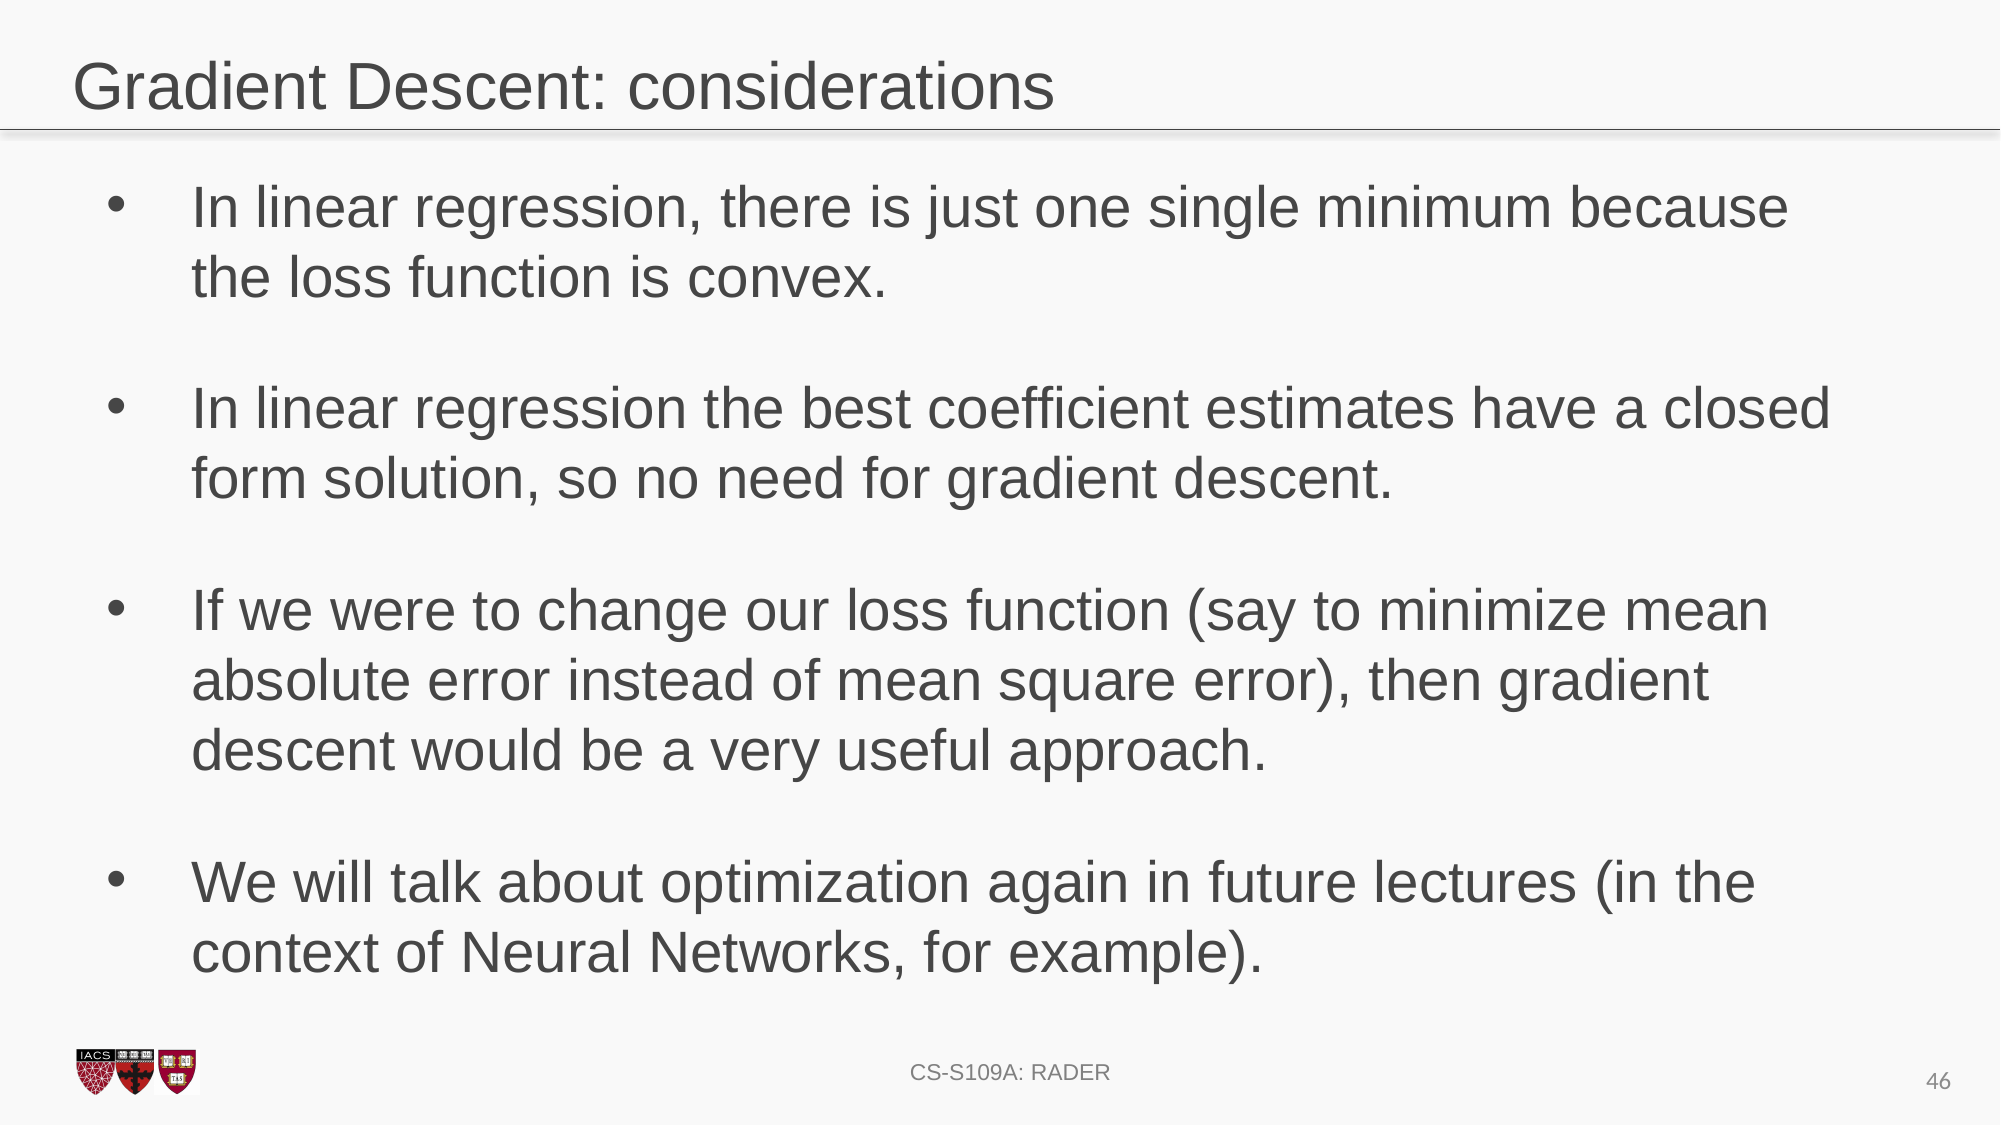

# Gradient Descent: considerations
In linear regression, there is just one single minimum because the loss function is convex.
In linear regression the best coefficient estimates have a closed form solution, so no need for gradient descent.
If we were to change our loss function (say to minimize mean absolute error instead of mean square error), then gradient descent would be a very useful approach.
We will talk about optimization again in future lectures (in the context of Neural Networks, for example).
46